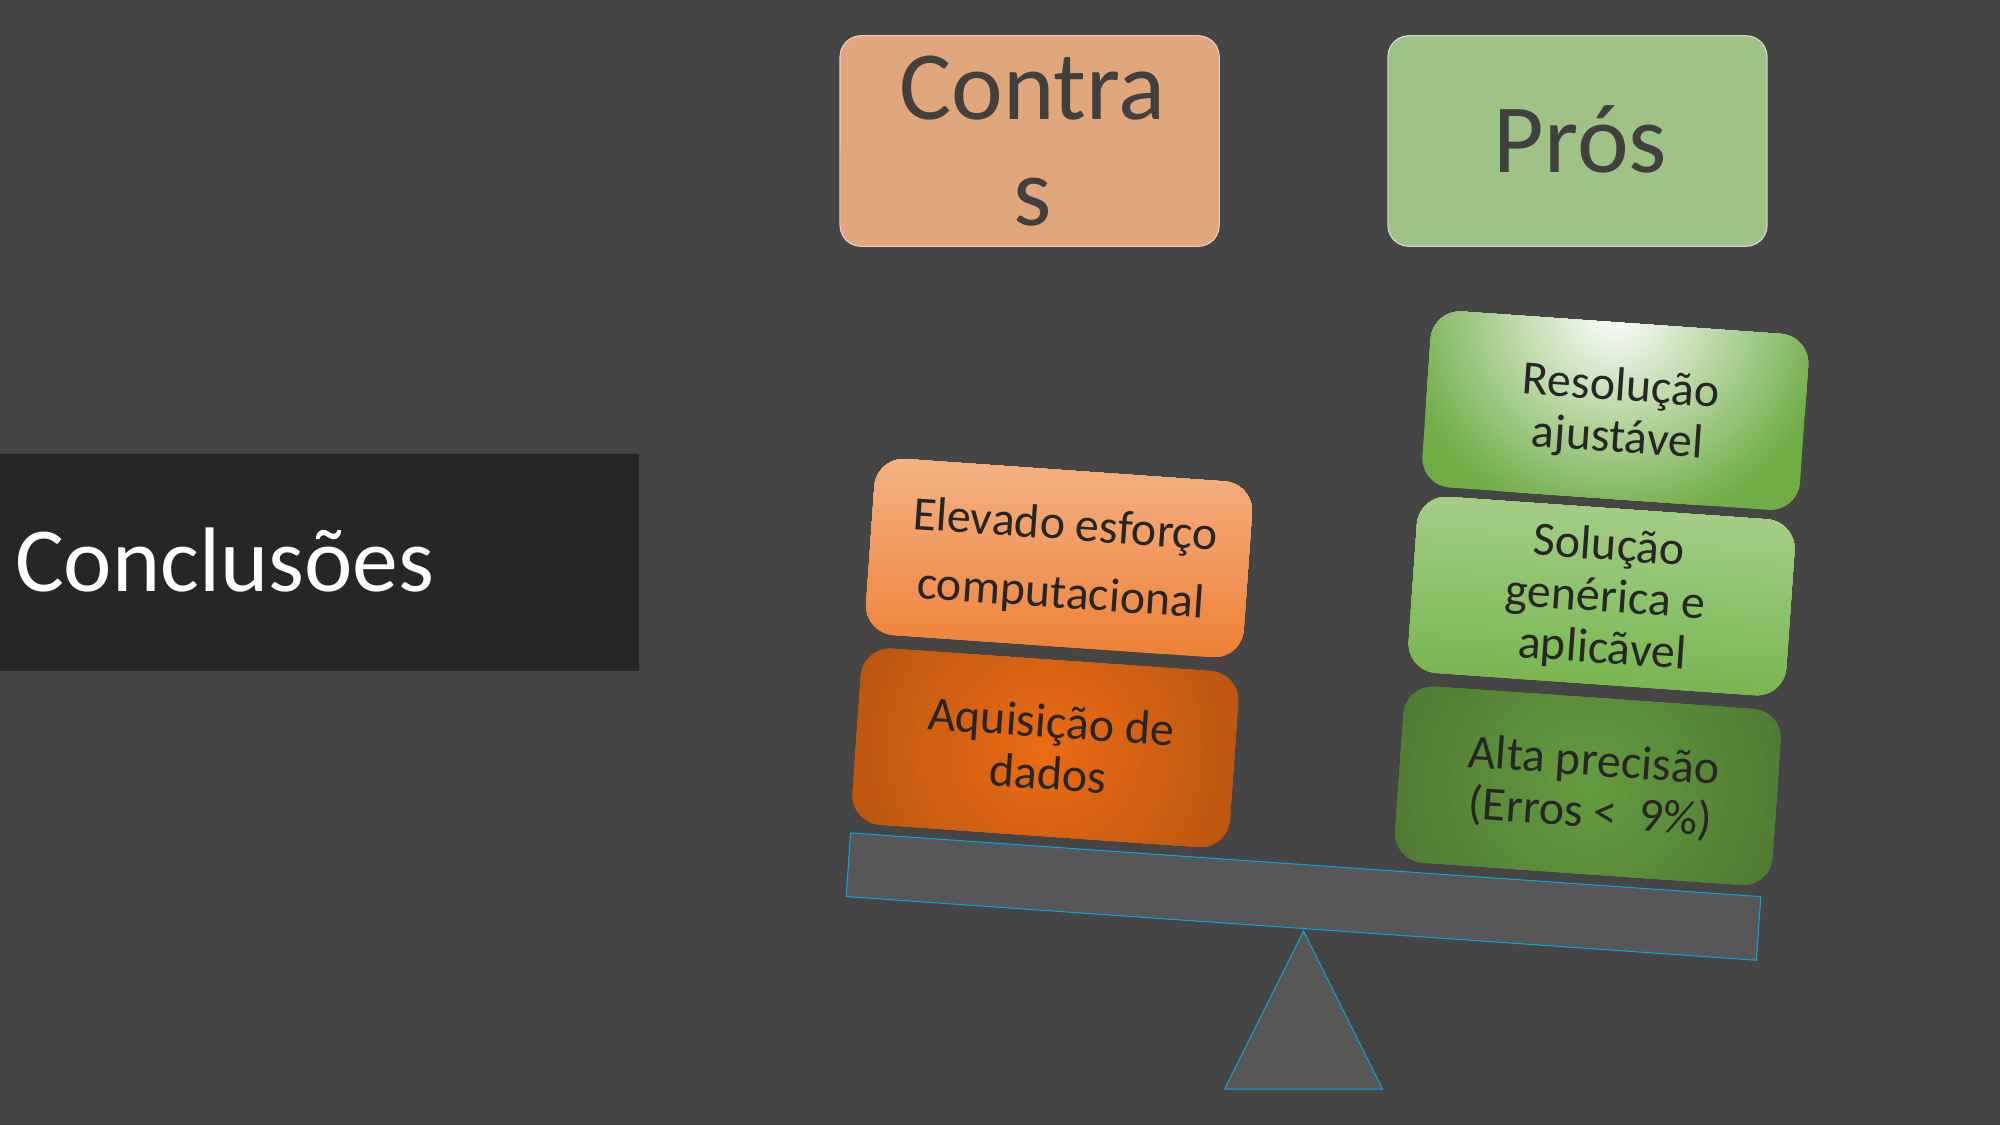

Contras
Prós
Alta precisão (Erros <  9%)
Solução genérica e aplicãvel
Resolução ajustável
Aquisição de dados
Elevado esforço
computacional
# Conclusões